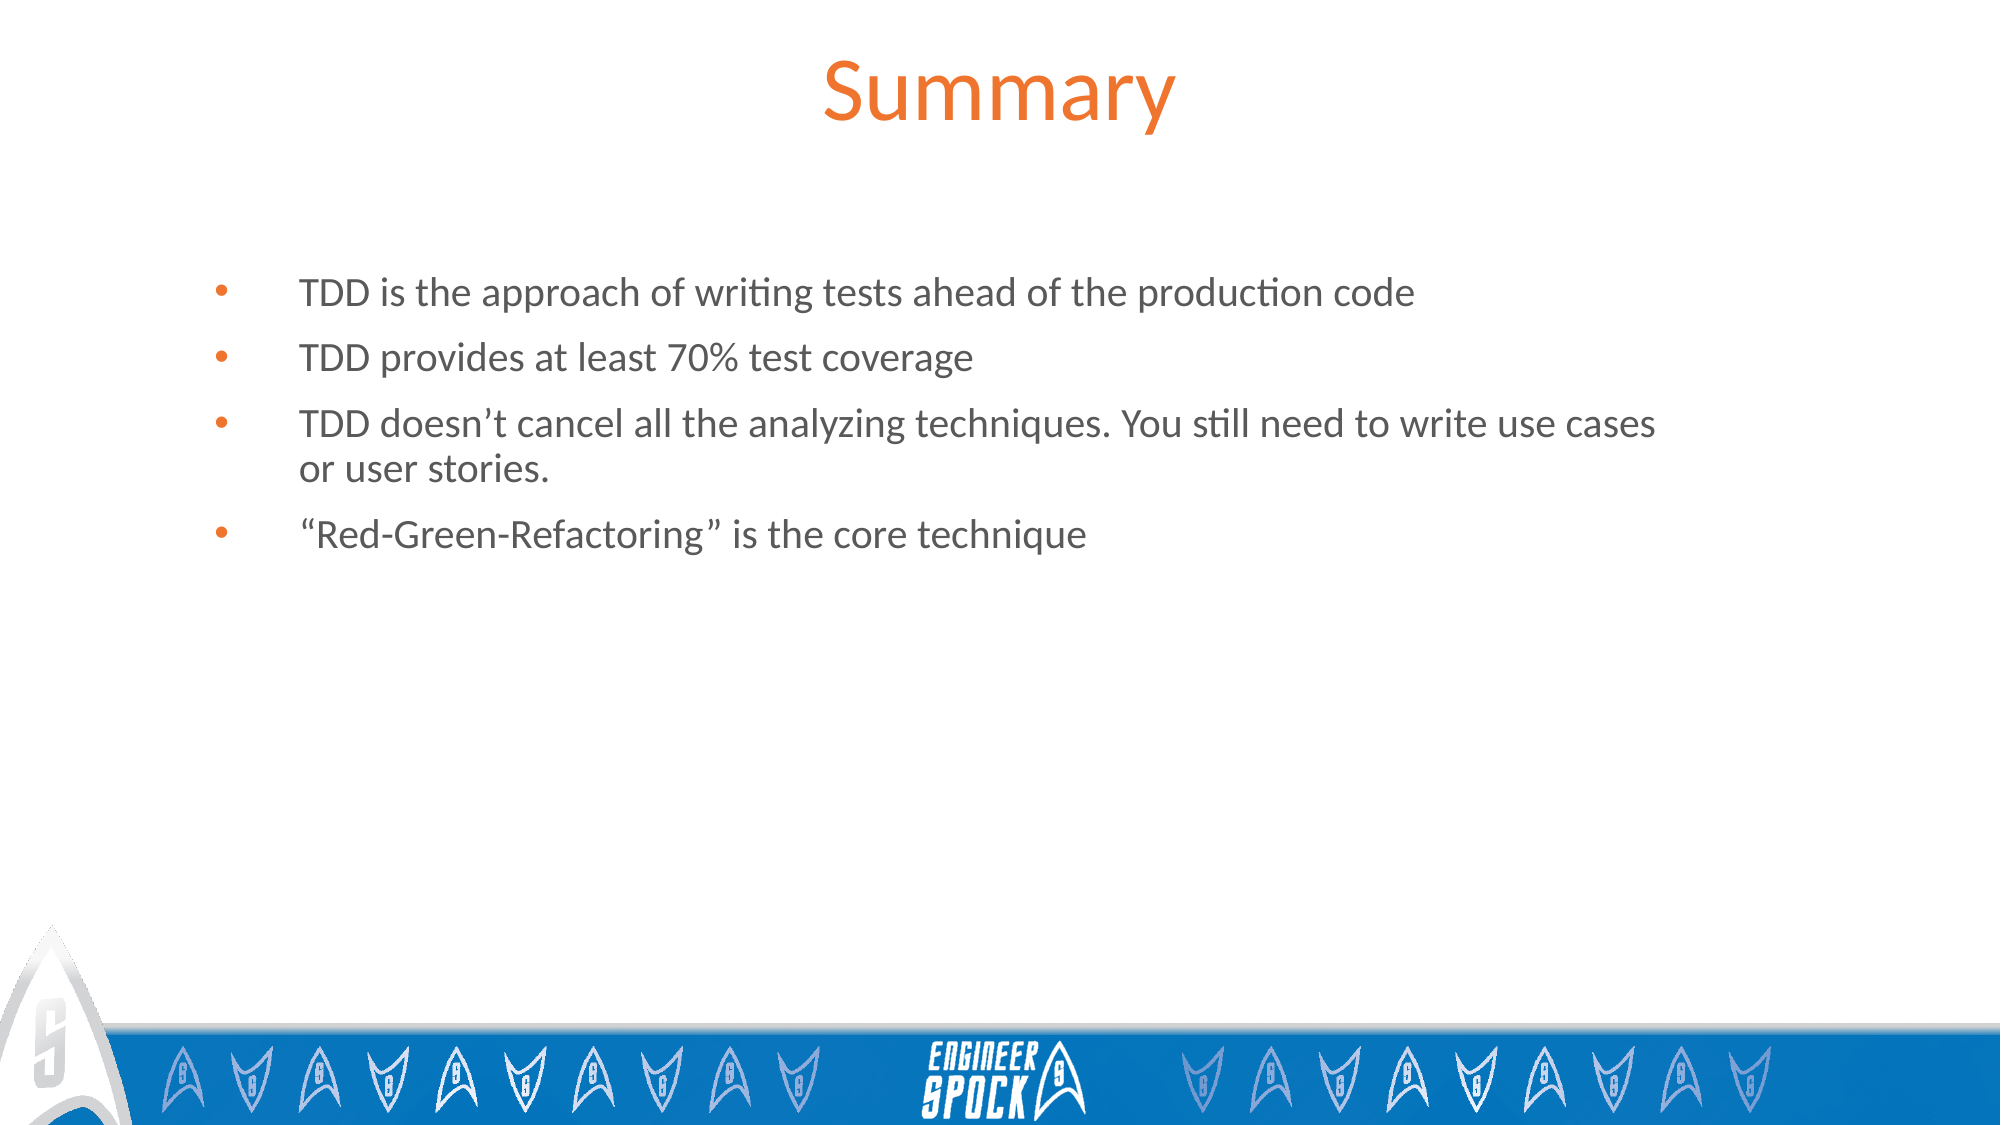

# Summary
TDD is the approach of writing tests ahead of the production code
TDD provides at least 70% test coverage
TDD doesn’t cancel all the analyzing techniques. You still need to write use cases or user stories.
“Red-Green-Refactoring” is the core technique